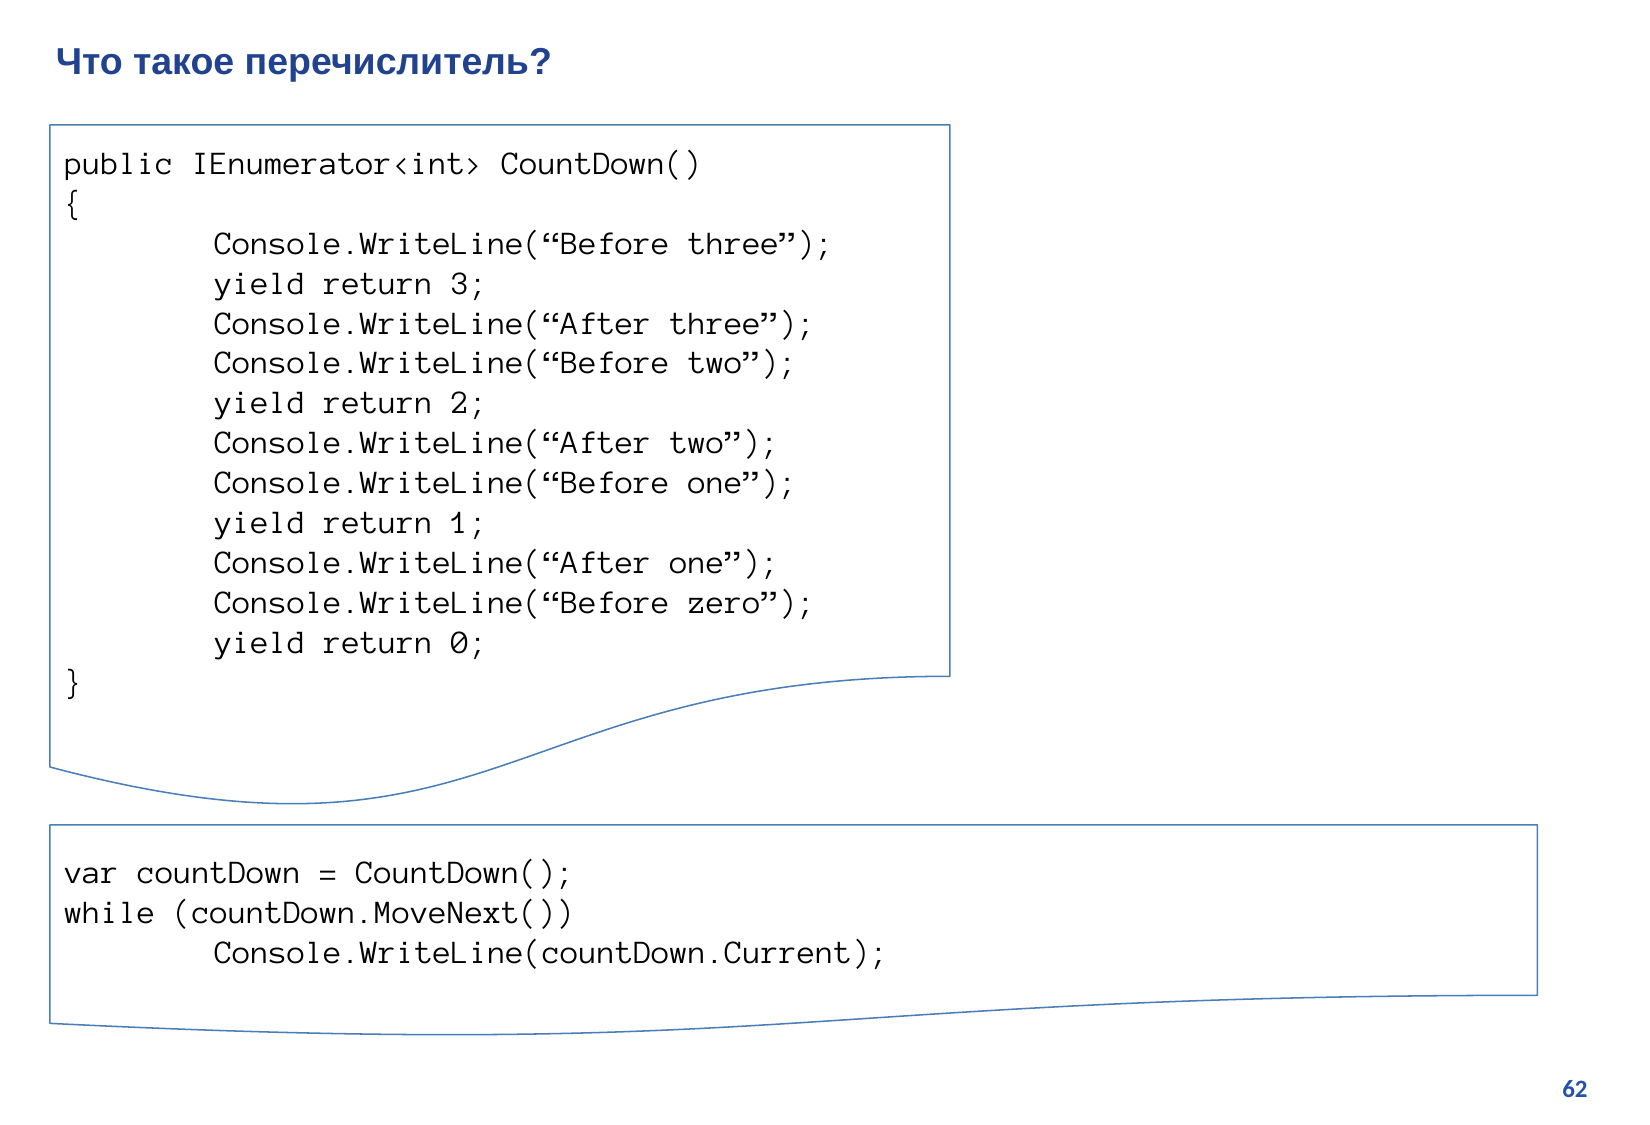

# Что такое перечислитель?

public IEnumerator<int> CountDown()
{
	Console.WriteLine(“Before three”);
	yield return 3;
	Console.WriteLine(“After three”);
	Console.WriteLine(“Before two”);
	yield return 2;
	Console.WriteLine(“After two”);
	Console.WriteLine(“Before one”);
	yield return 1;
	Console.WriteLine(“After one”);
	Console.WriteLine(“Before zero”);
	yield return 0;
}
var countDown = CountDown();
while (countDown.MoveNext())
	Console.WriteLine(countDown.Current);